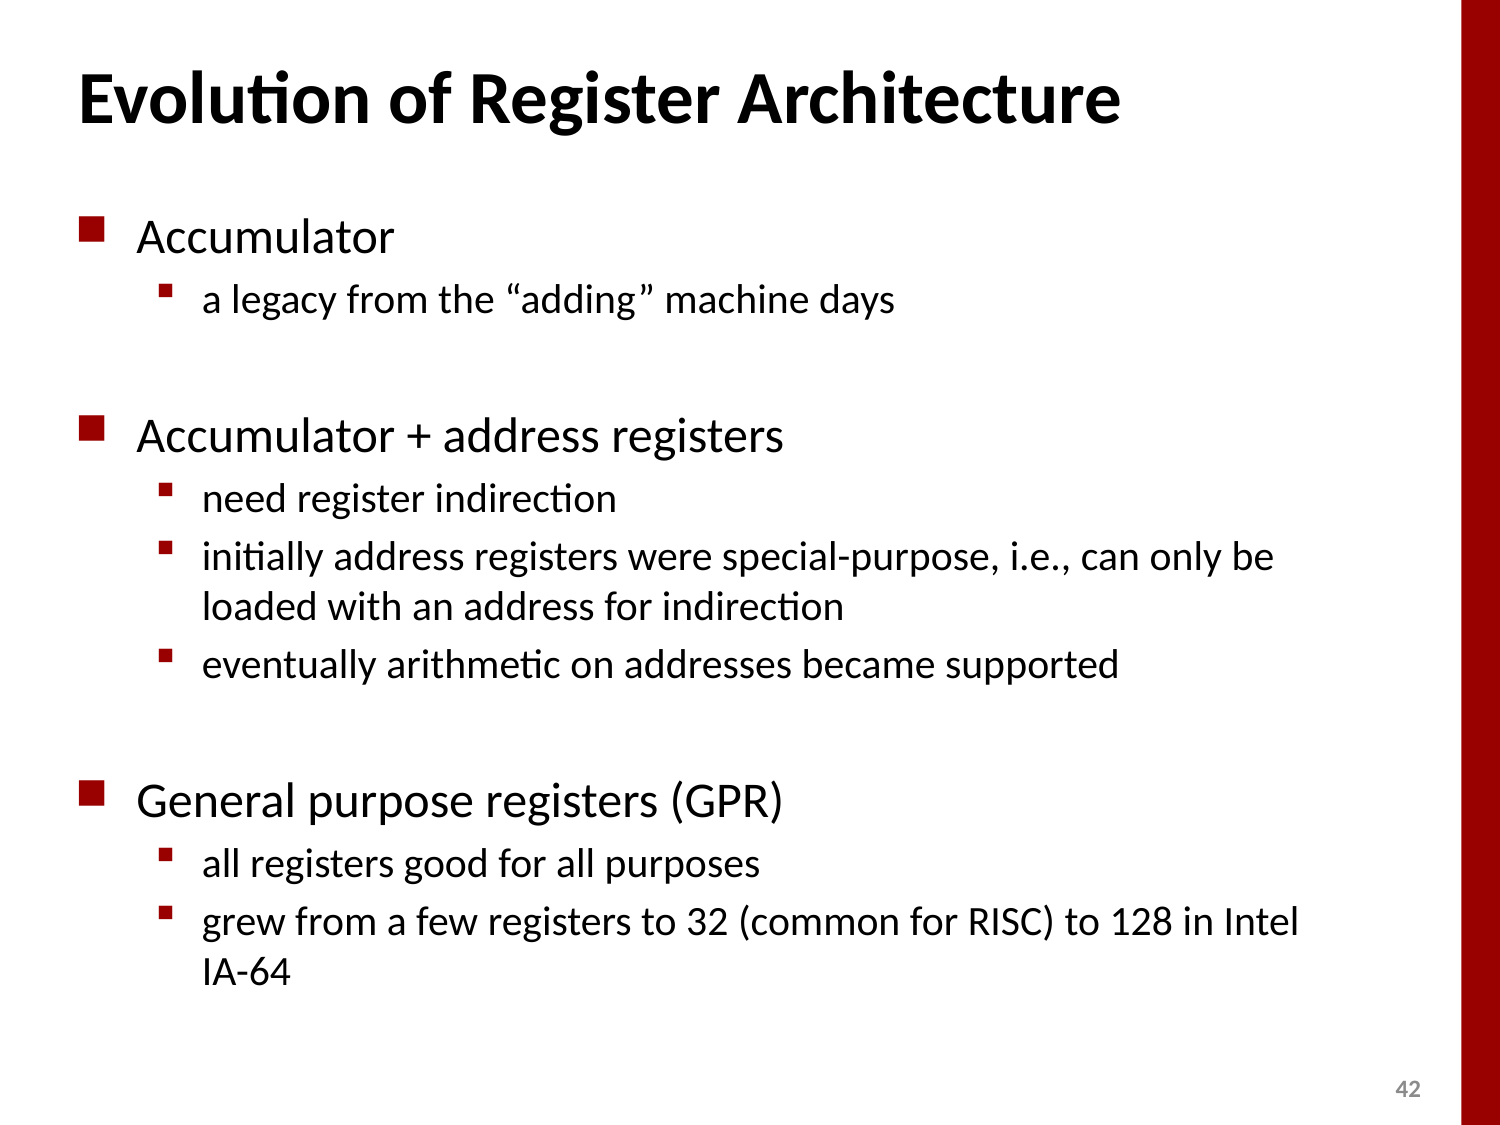

# Evolution of Register Architecture
Accumulator
a legacy from the “adding” machine days

Accumulator + address registers
need register indirection
initially address registers were special-purpose, i.e., can only be loaded with an address for indirection
eventually arithmetic on addresses became supported

General purpose registers (GPR)
all registers good for all purposes
grew from a few registers to 32 (common for RISC) to 128 in Intel IA-64